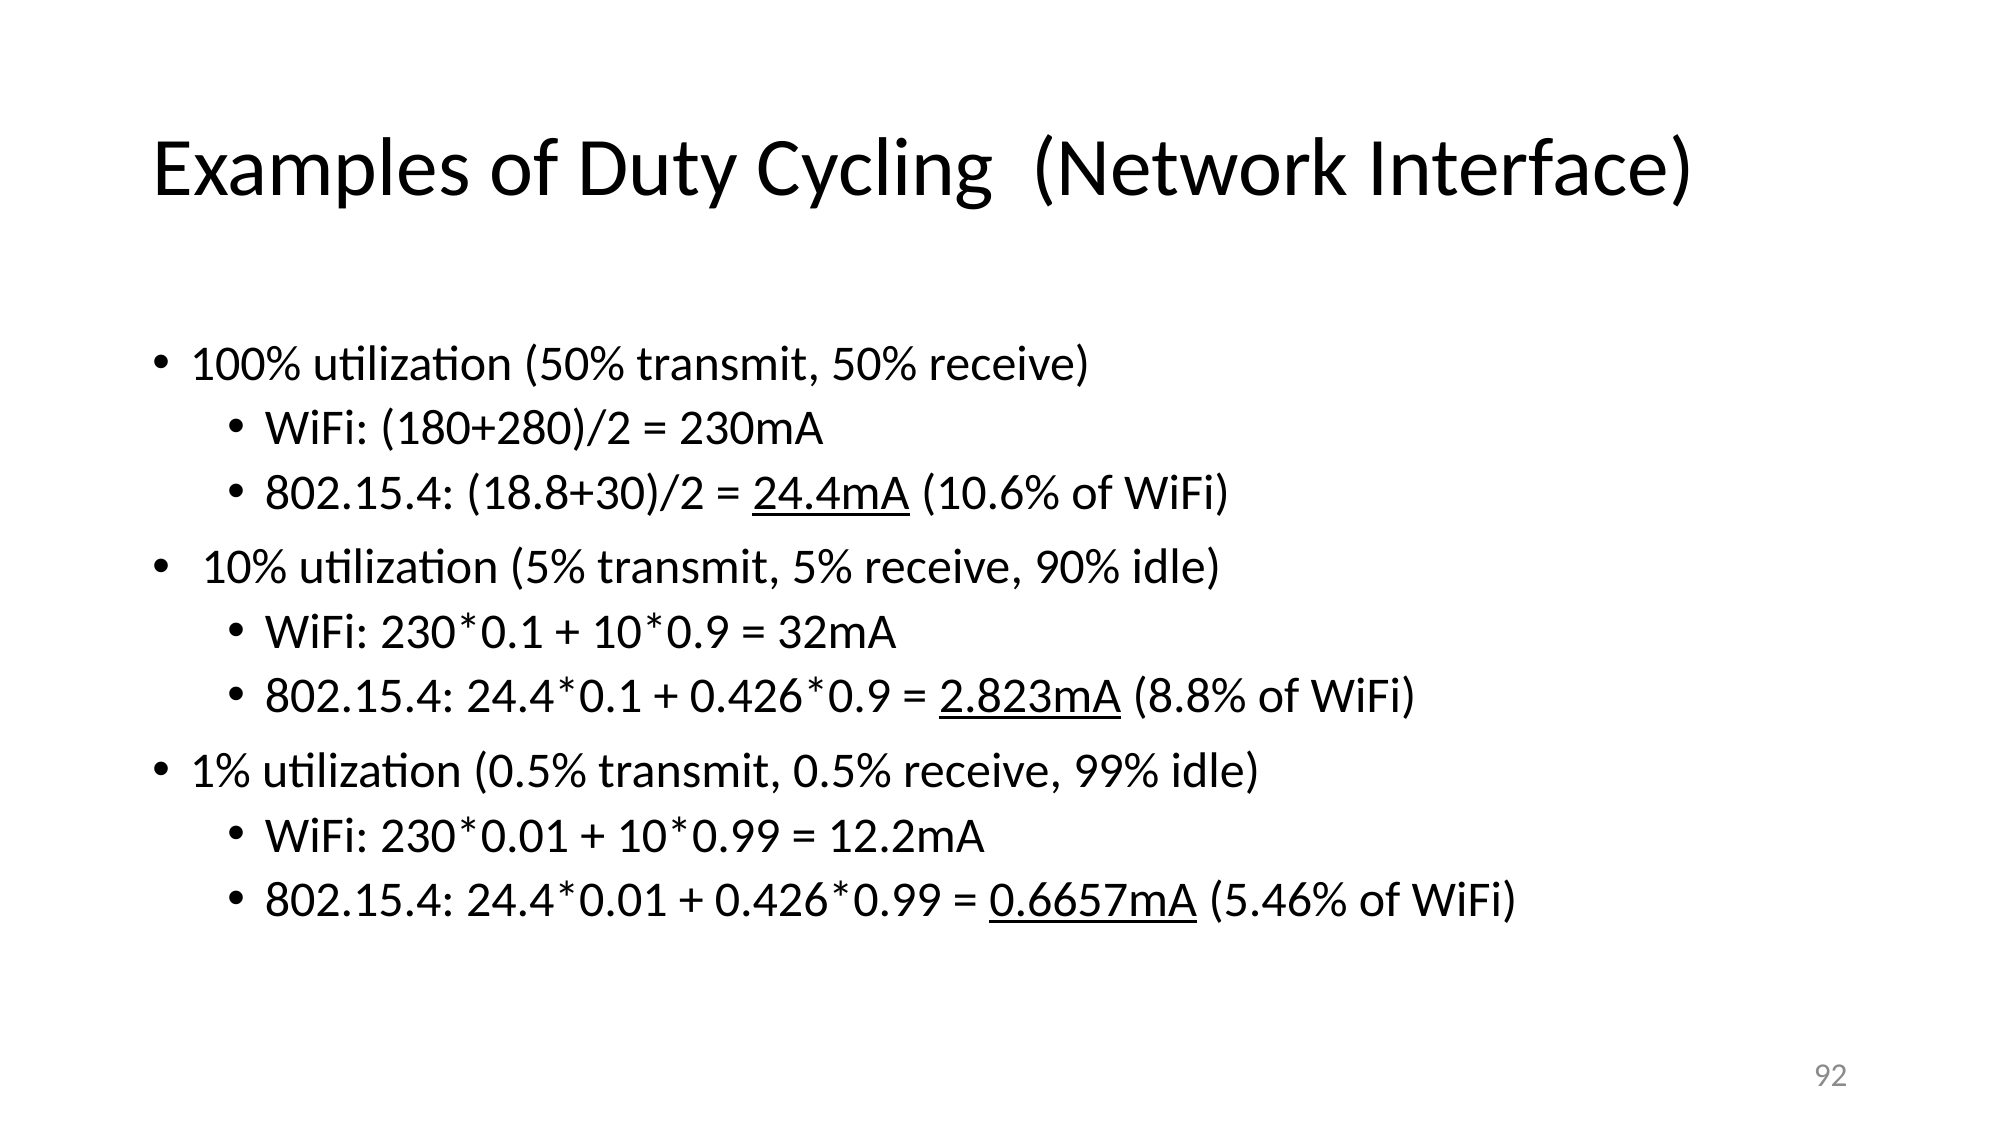

# Examples of Duty Cycling  (Network Interface)
100% utilization (50% transmit, 50% receive)
WiFi: (180+280)/2 = 230mA
802.15.4: (18.8+30)/2 = 24.4mA (10.6% of WiFi)
 10% utilization (5% transmit, 5% receive, 90% idle)
WiFi: 230*0.1 + 10*0.9 = 32mA
802.15.4: 24.4*0.1 + 0.426*0.9 = 2.823mA (8.8% of WiFi)
1% utilization (0.5% transmit, 0.5% receive, 99% idle)
WiFi: 230*0.01 + 10*0.99 = 12.2mA
802.15.4: 24.4*0.01 + 0.426*0.99 = 0.6657mA (5.46% of WiFi)

92